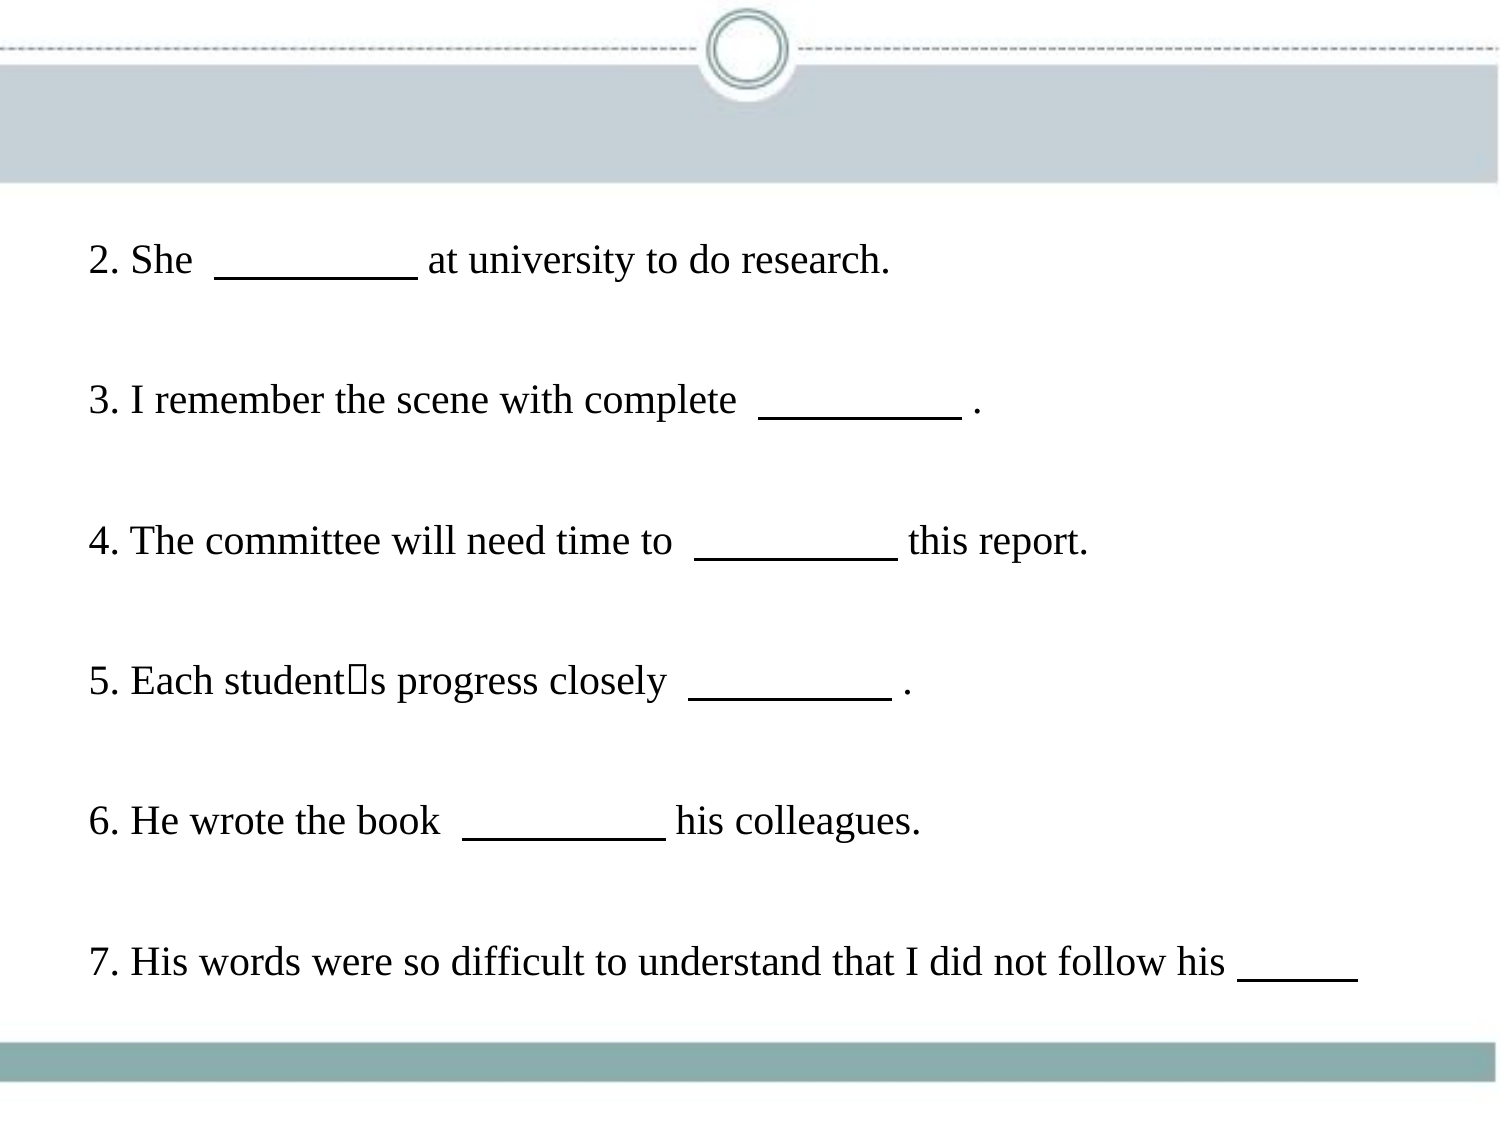

2. She 　　　　    at university to do research.
3. I remember the scene with complete 　　　　    .
4. The committee will need time to 　　　　    this report.
5. Each student􀆳s progress closely 　　　　    .
6. He wrote the book 　　　　    his colleagues.
7. His words were so difficult to understand that I did not follow his